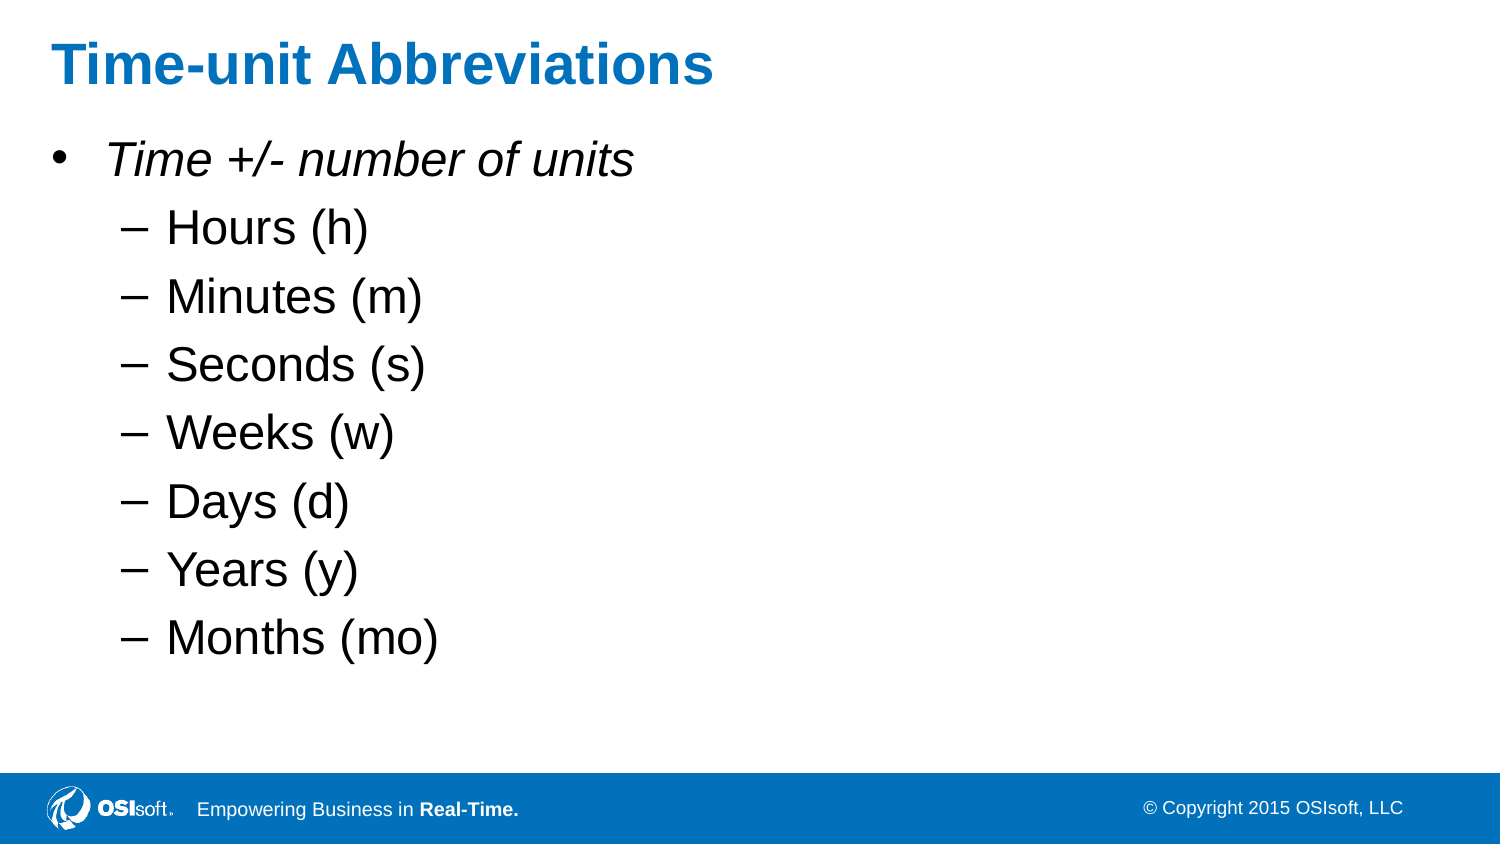

# Time-unit Abbreviations
Time +/- number of units
Hours (h)
Minutes (m)
Seconds (s)
Weeks (w)
Days (d)
Years (y)
Months (mo)